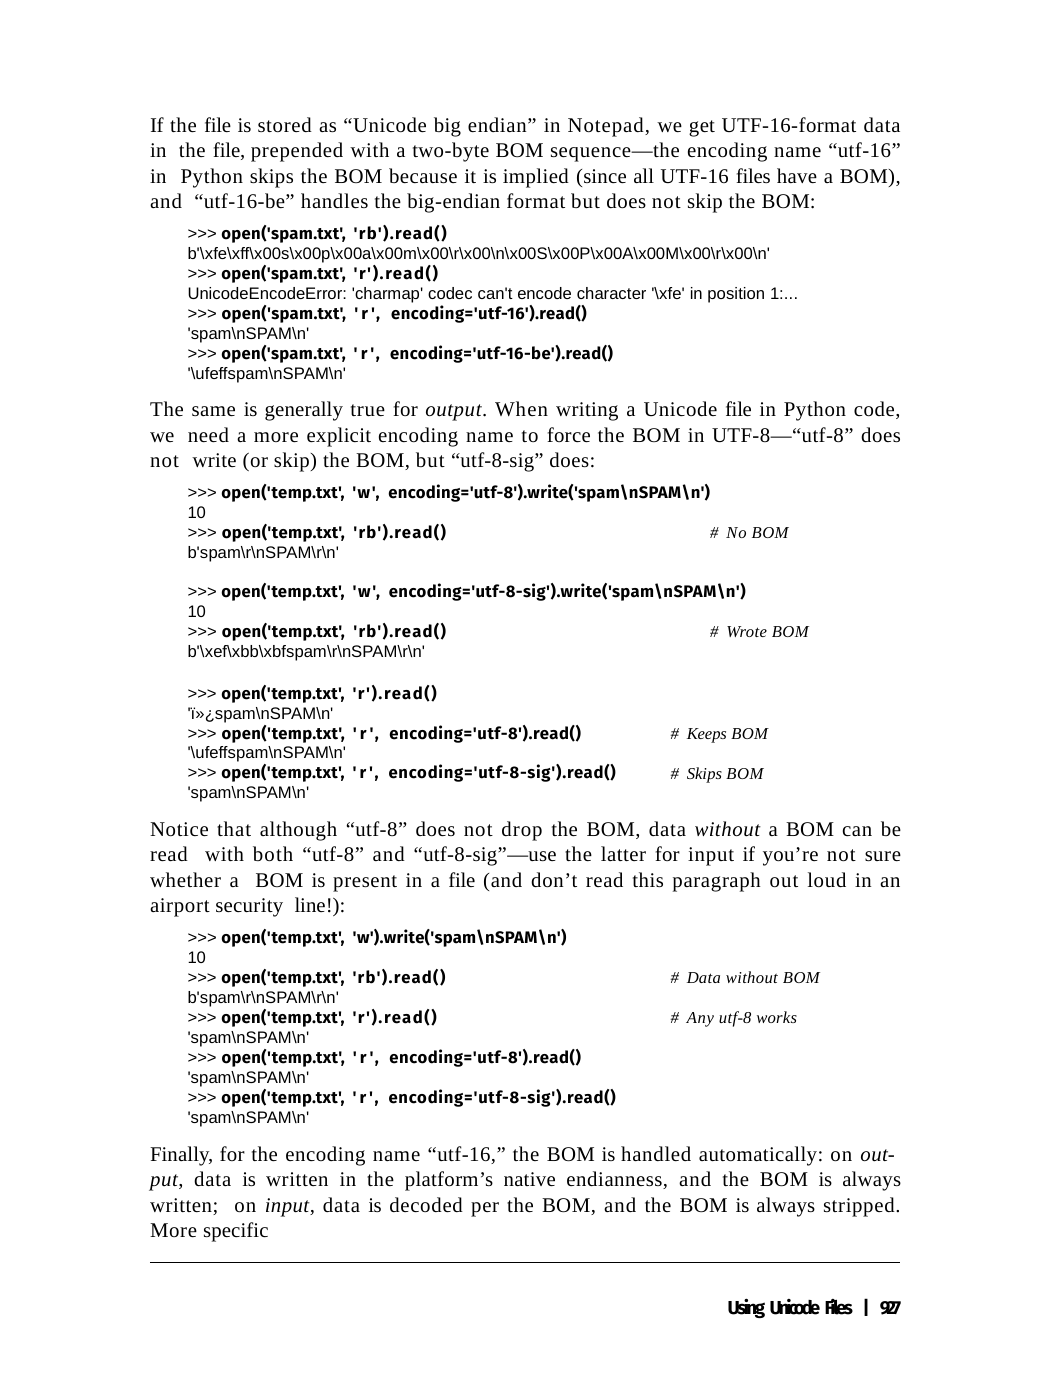

If the file is stored as “Unicode big endian” in Notepad, we get UTF-16-format data in  the file, prepended with a two-byte BOM sequence—the encoding name “utf-16” in  Python skips the BOM because it is implied (since all UTF-16 files have a BOM), and  “utf-16-be” handles the big-endian format but does not skip the BOM:
>>> open('spam.txt', 'rb').read()
b'\xfe\xff\x00s\x00p\x00a\x00m\x00\r\x00\n\x00S\x00P\x00A\x00M\x00\r\x00\n'
>>> open('spam.txt', 'r').read()
UnicodeEncodeError: 'charmap' codec can't encode character '\xfe' in position 1:...
>>> open('spam.txt', 'r', encoding='utf-16').read()
'spam\nSPAM\n'
>>> open('spam.txt', 'r', encoding='utf-16-be').read()
'\ufeffspam\nSPAM\n'
The same is generally true for output. When writing a Unicode file in Python code, we  need a more explicit encoding name to force the BOM in UTF-8—“utf-8” does not  write (or skip) the BOM, but “utf-8-sig” does:
>>> open('temp.txt', 'w', encoding='utf-8').write('spam\nSPAM\n')
10
>>> open('temp.txt', 'rb').read()	# No BOM
b'spam\r\nSPAM\r\n'

>>> open('temp.txt', 'w', encoding='utf-8-sig').write('spam\nSPAM\n')
10
>>> open('temp.txt', 'rb').read()	# Wrote BOM
b'\xef\xbb\xbfspam\r\nSPAM\r\n'
>>> open('temp.txt', 'r').read()
'ï»¿spam\nSPAM\n'
>>> open('temp.txt', 'r', encoding='utf-8').read()
'\ufeffspam\nSPAM\n'
>>> open('temp.txt', 'r', encoding='utf-8-sig').read()
'spam\nSPAM\n'
# Keeps BOM
# Skips BOM
Notice that although “utf-8” does not drop the BOM, data without a BOM can be read  with both “utf-8” and “utf-8-sig”—use the latter for input if you’re not sure whether a  BOM is present in a file (and don’t read this paragraph out loud in an airport security  line!):
>>> open('temp.txt', 'w').write('spam\nSPAM\n')
10
>>> open('temp.txt', 'rb').read()
b'spam\r\nSPAM\r\n'
>>> open('temp.txt', 'r').read()
'spam\nSPAM\n'
>>> open('temp.txt', 'r', encoding='utf-8').read()
'spam\nSPAM\n'
>>> open('temp.txt', 'r', encoding='utf-8-sig').read()
'spam\nSPAM\n'
# Data without BOM
# Any utf-8 works
Finally, for the encoding name “utf-16,” the BOM is handled automatically: on out-  put, data is written in the platform’s native endianness, and the BOM is always written;  on input, data is decoded per the BOM, and the BOM is always stripped. More specific

Using Unicode Files  |  927